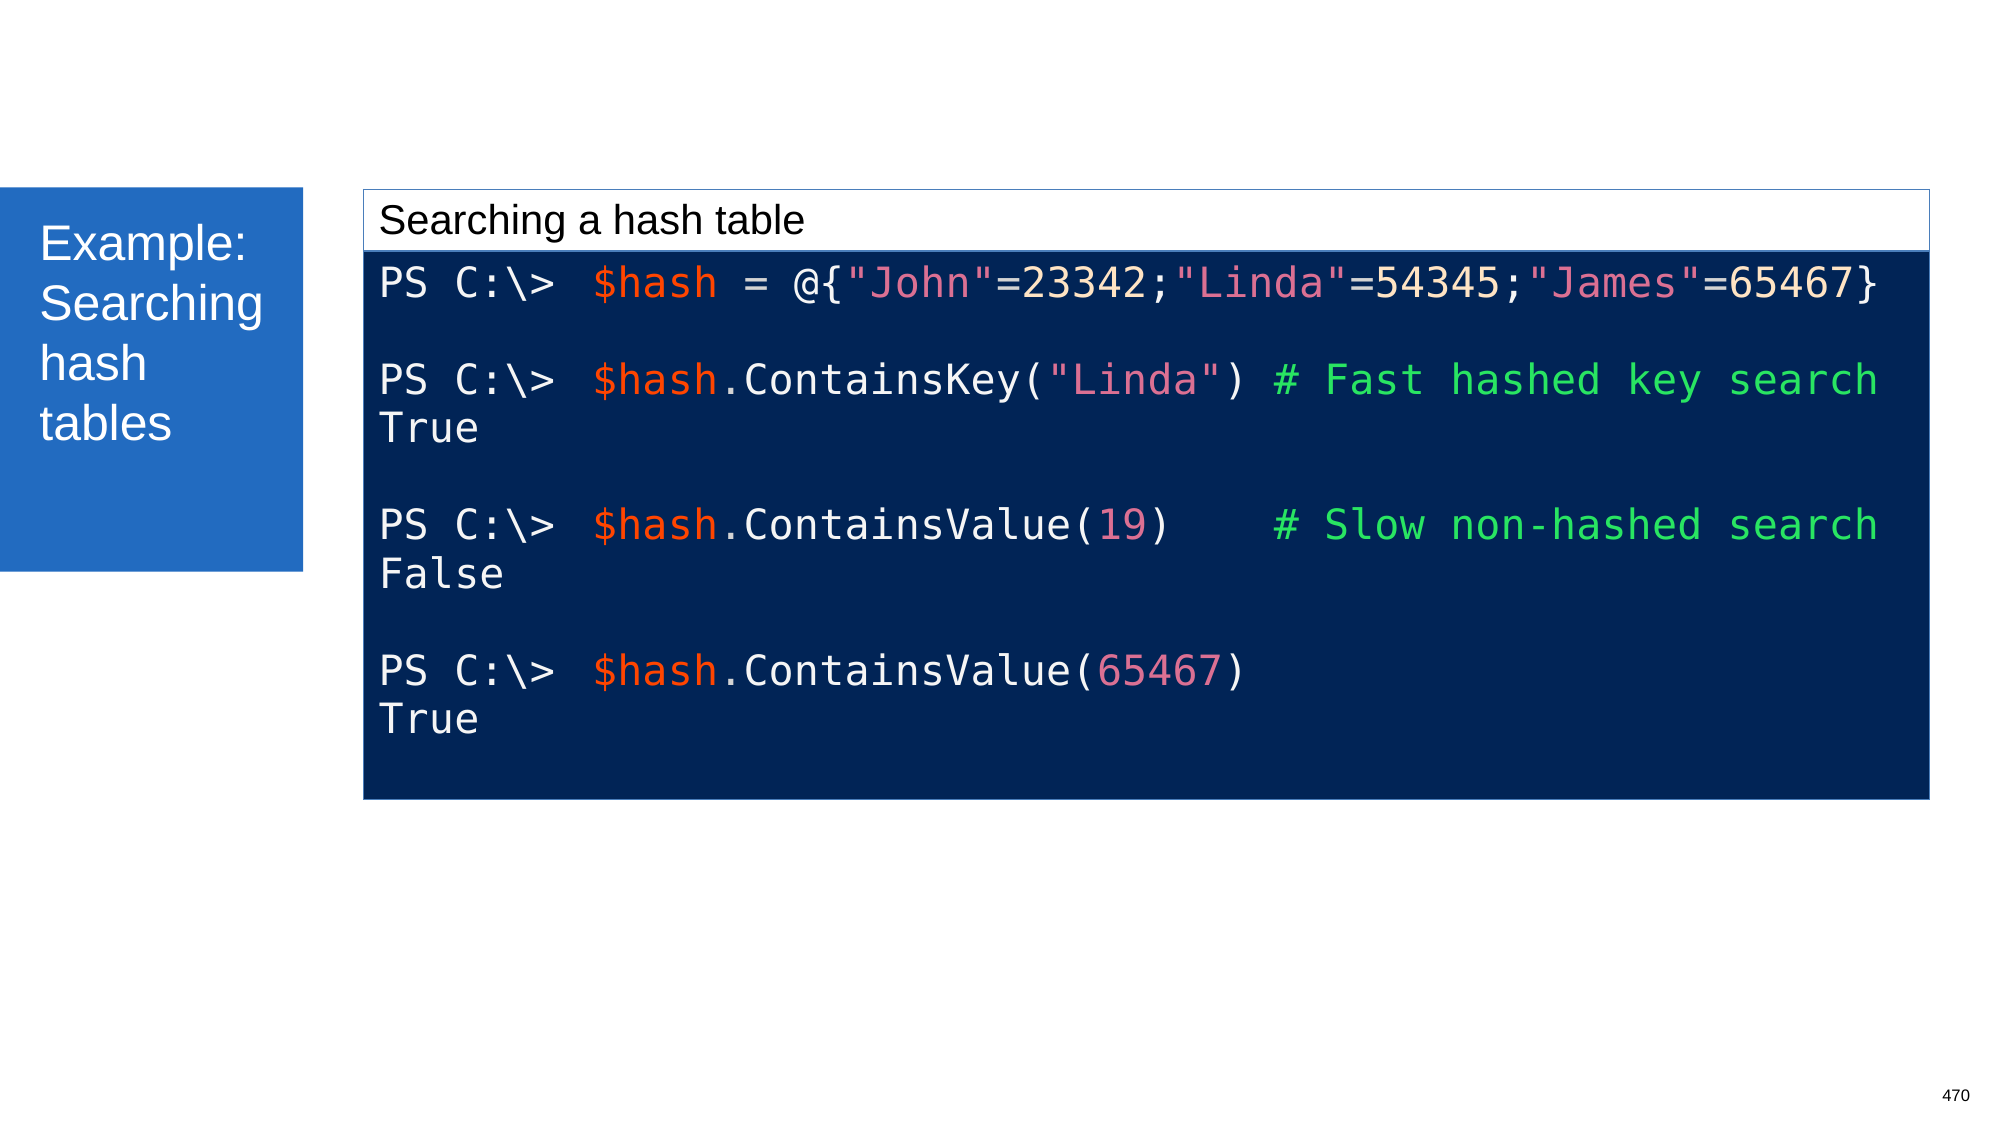

Example:
Searching hash tables
| Searching a hash table |
| --- |
| PS C:\> $hash = @{"John"=23342;"Linda"=54345;"James"=65467} PS C:\> $hash.ContainsKey("Linda") # Fast hashed key search True PS C:\> $hash.ContainsValue(19) # Slow non-hashed search False PS C:\> $hash.ContainsValue(65467) True |
470